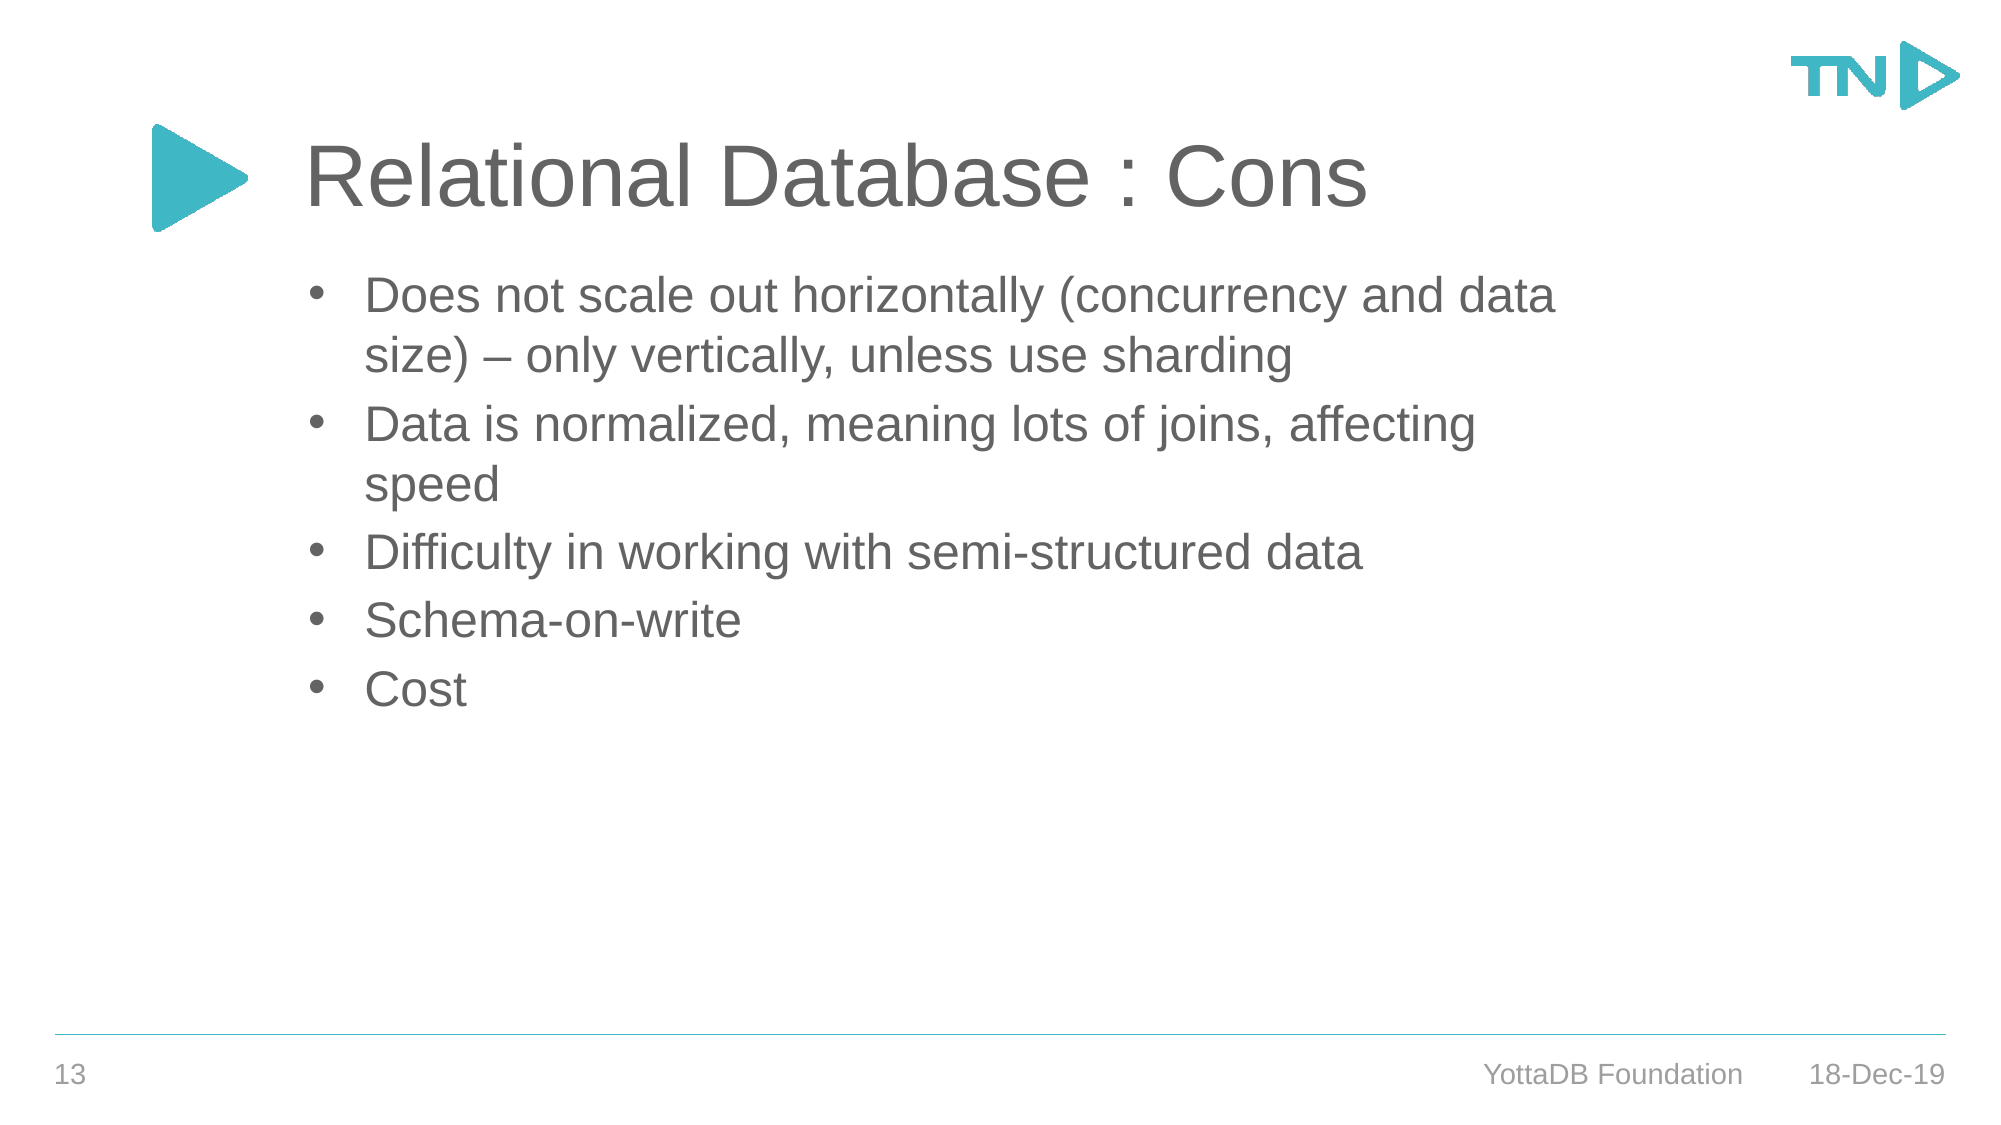

# Relational Database : Cons
Does not scale out horizontally (concurrency and data size) – only vertically, unless use sharding
Data is normalized, meaning lots of joins, affecting speed
Difficulty in working with semi-structured data
Schema-on-write
Cost

13
YottaDB Foundation
18-Dec-19